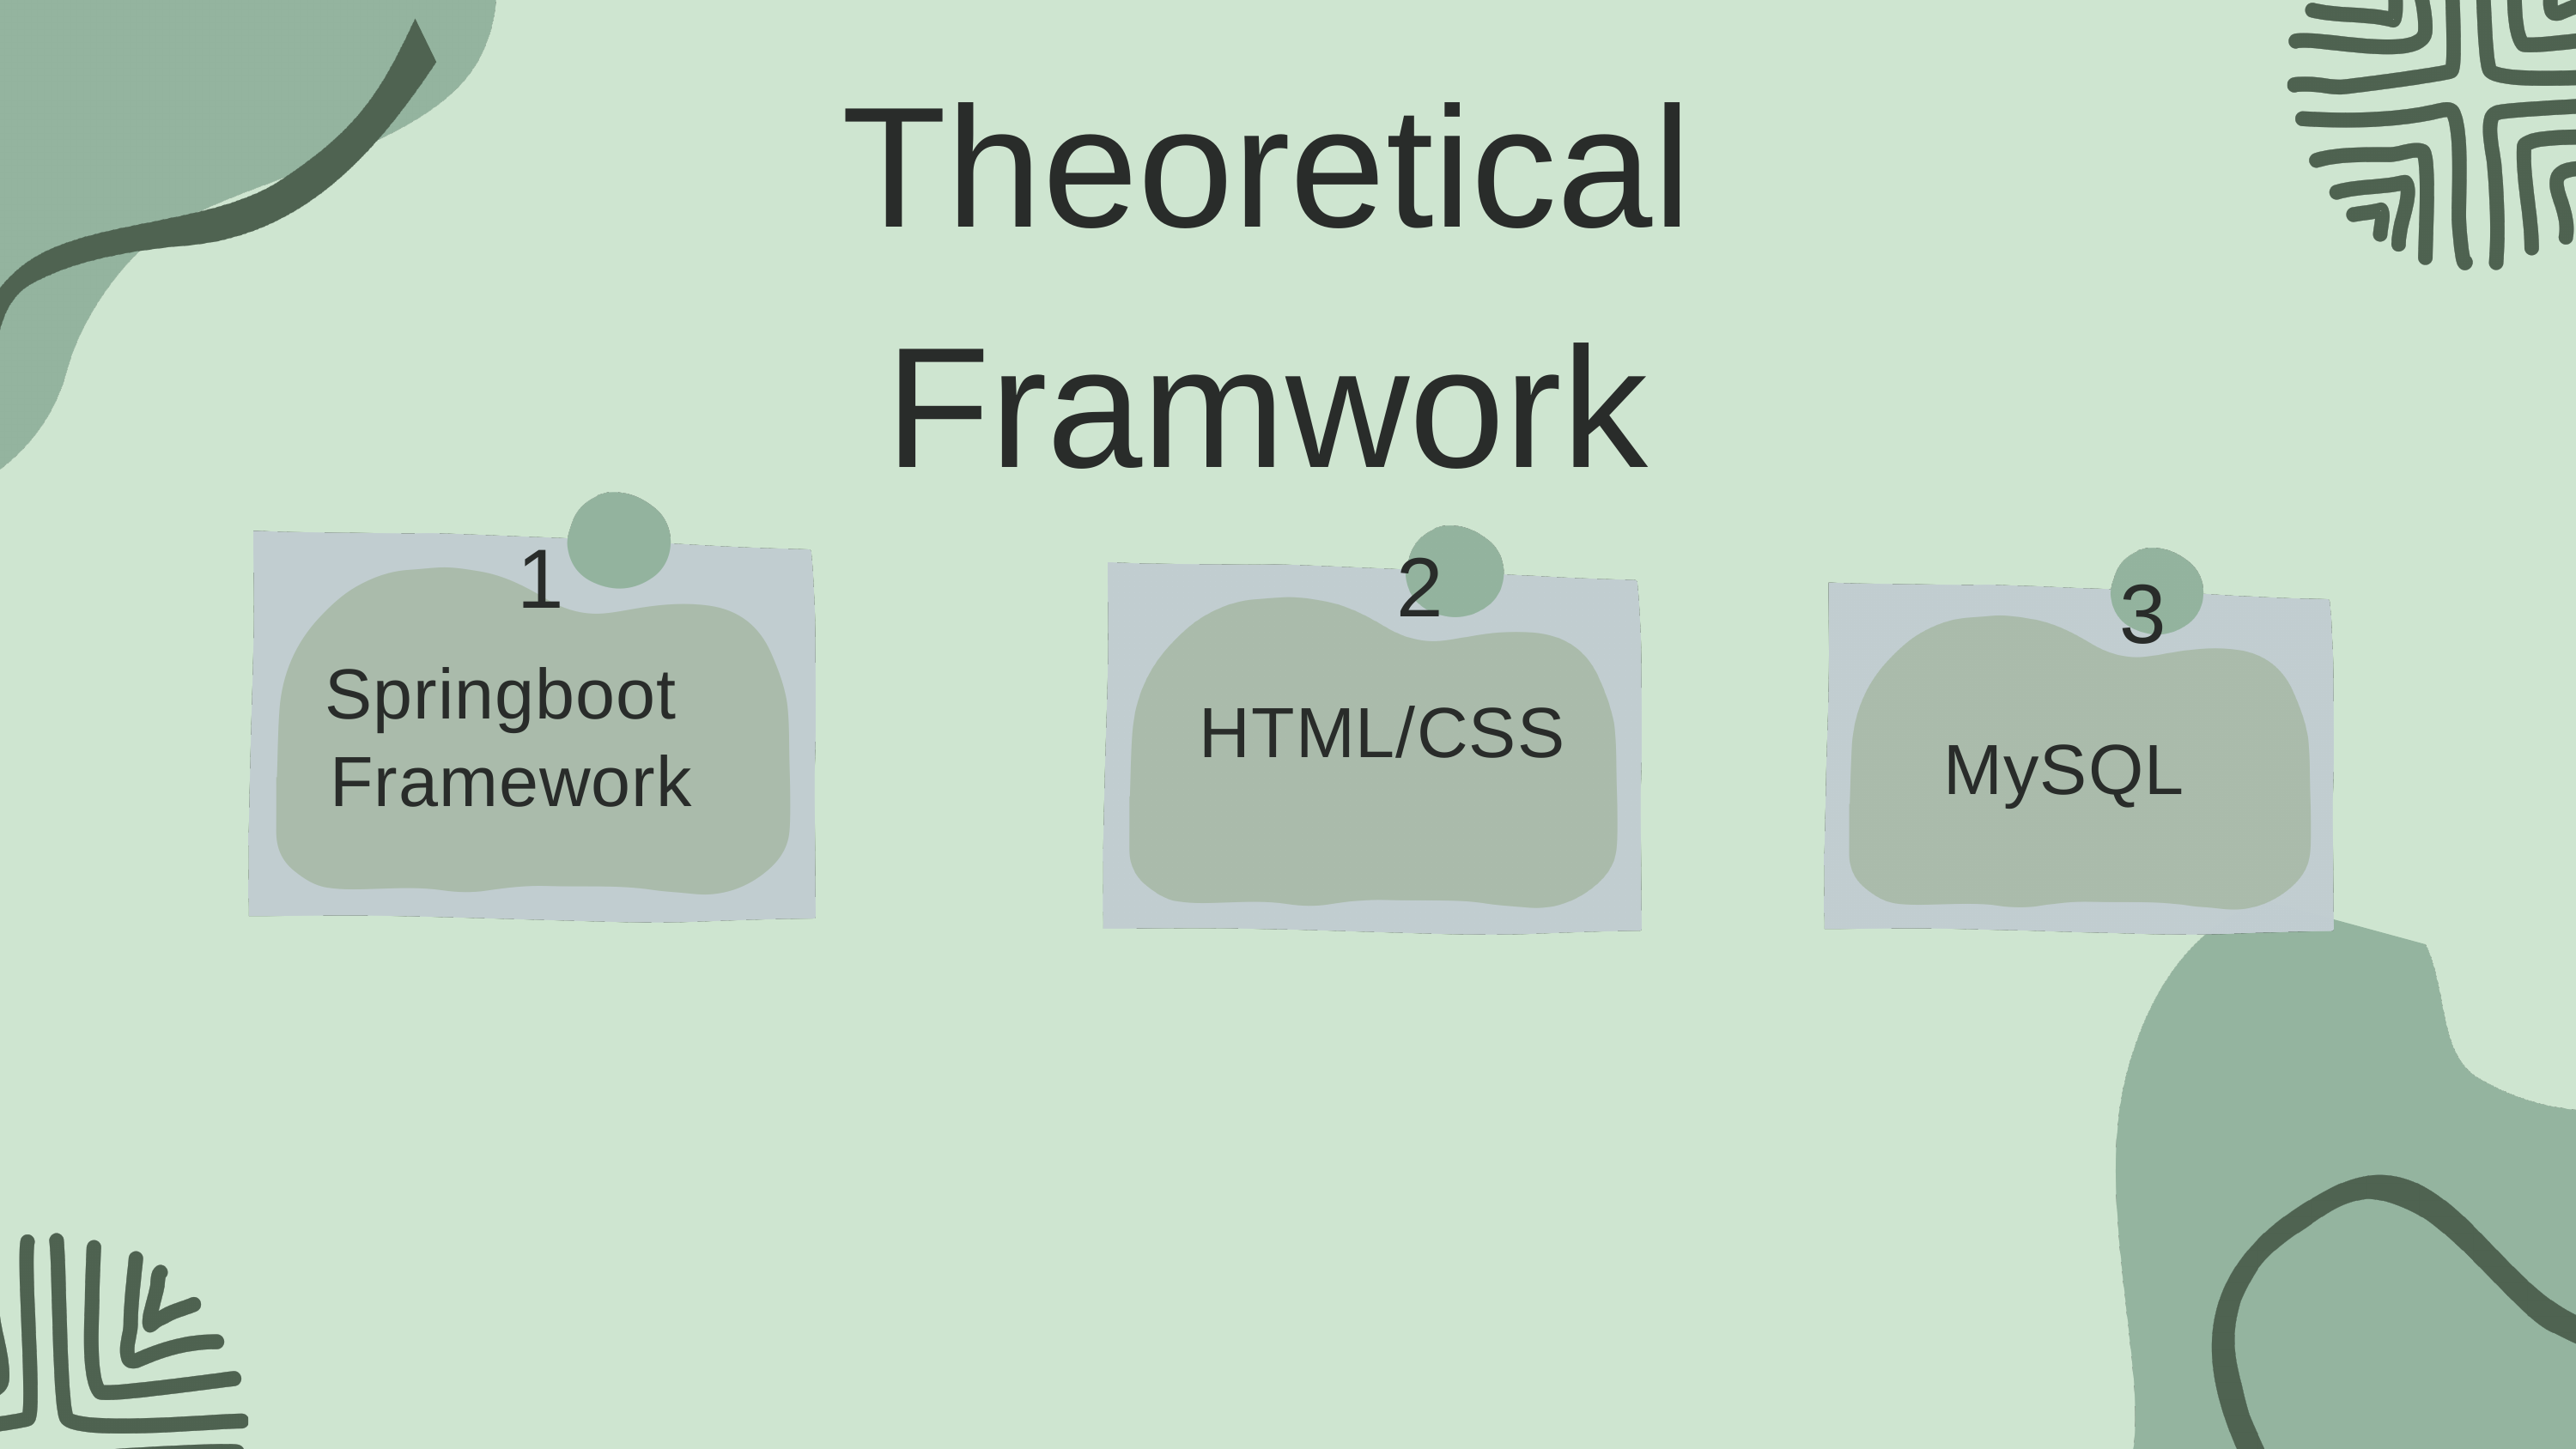

Theoretical Framwork

1
2

3

Springboot
Framework
HTML/CSS
MySQL